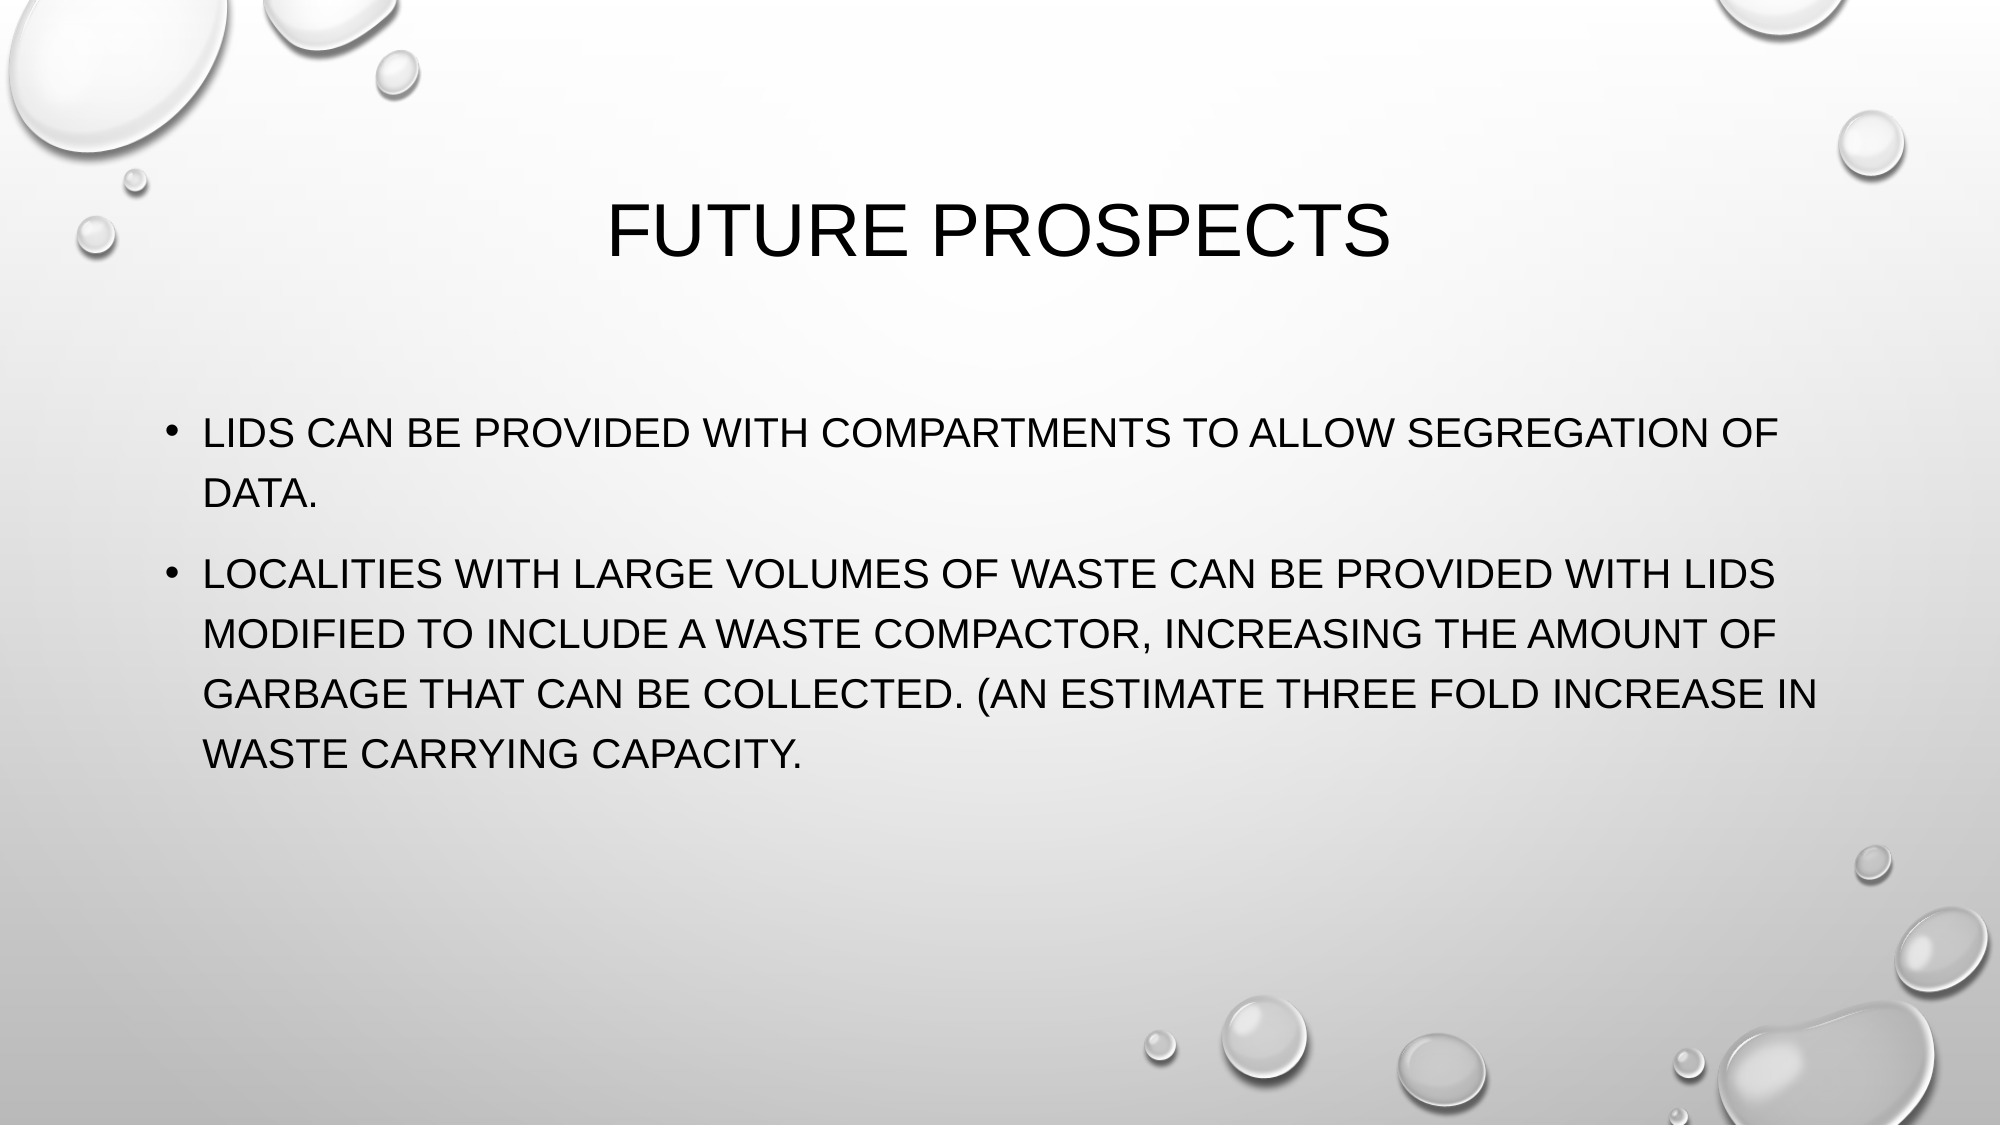

# Future prospects
Lids can be provided with compartments to allow segregation of data.
Localities with large volumes of waste can be provided with lids modified to include a waste compactor, increasing the amount of garbage that can be collected. (an estimate three fold increase in waste carrying capacity.